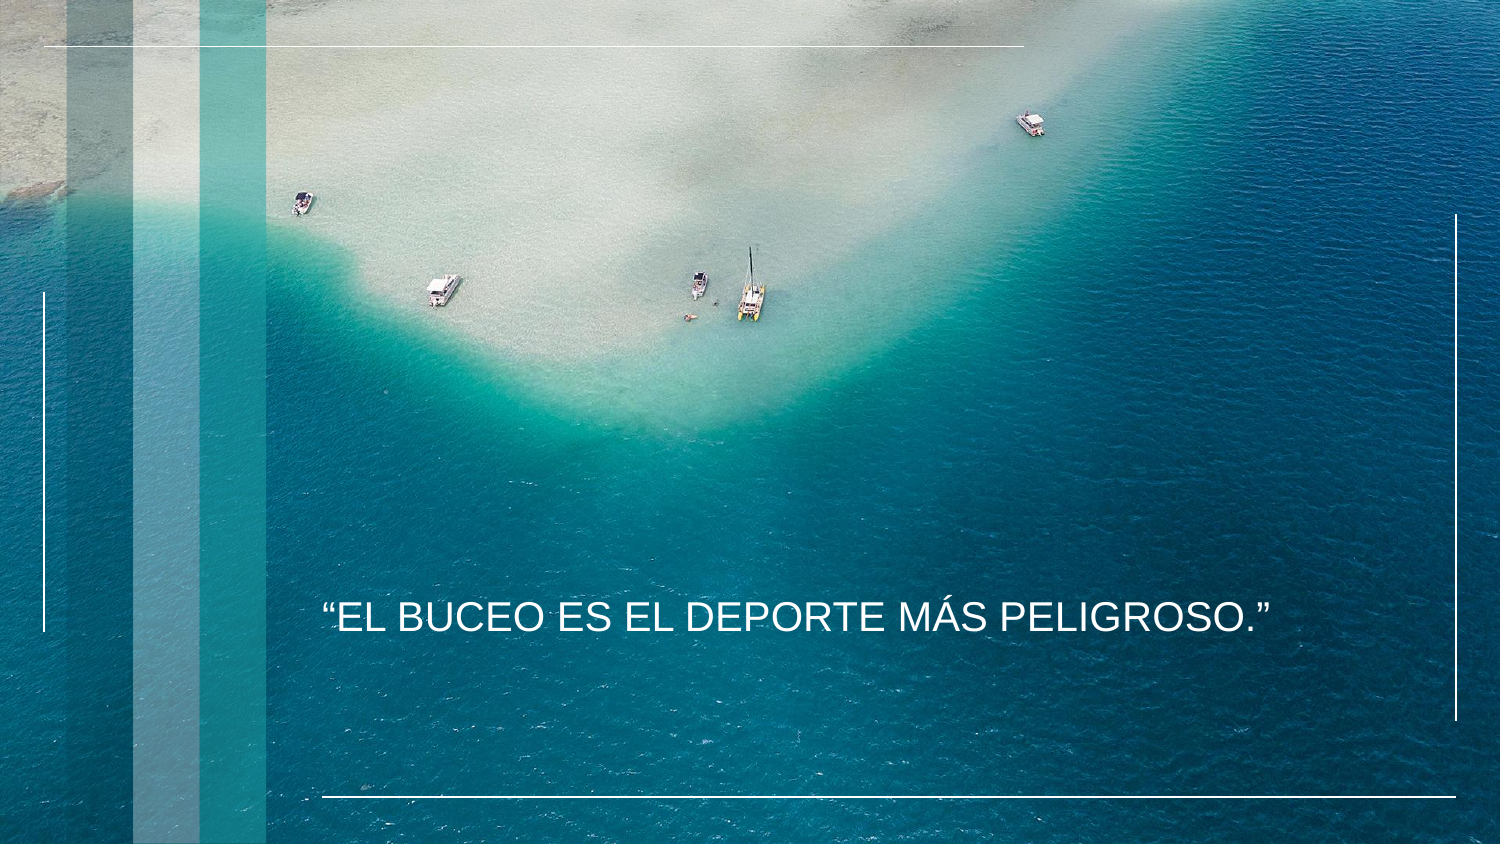

“EL BUCEO ES EL DEPORTE MÁS PELIGROSO.”